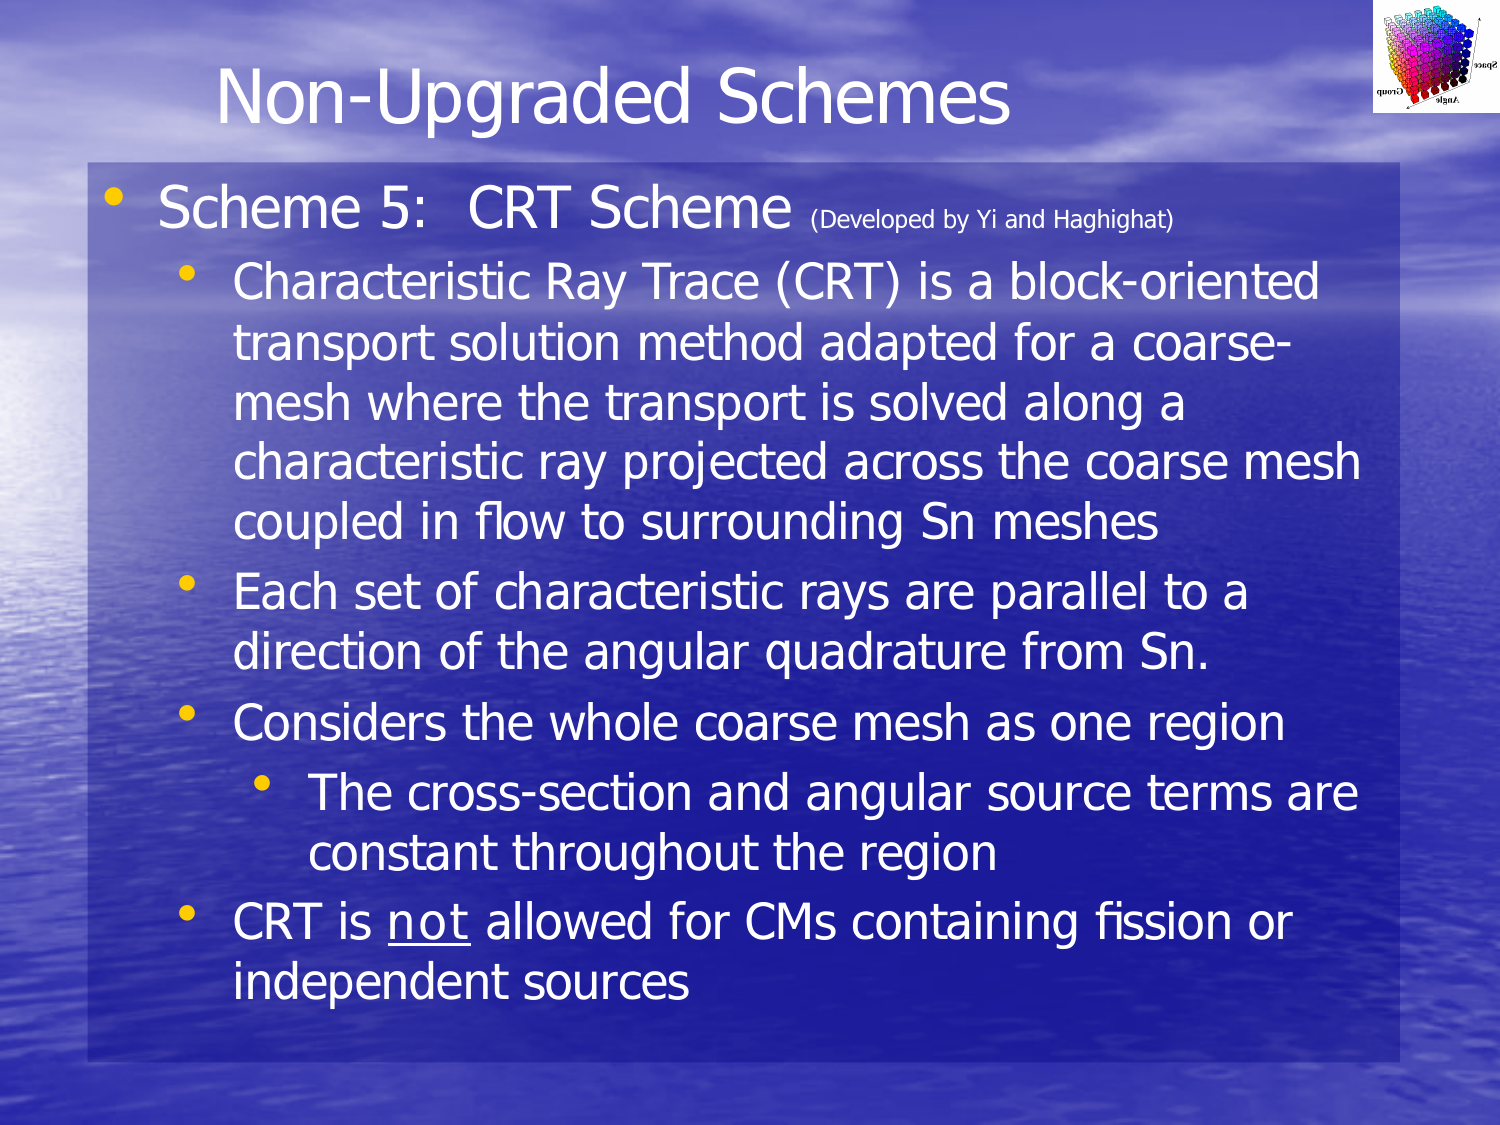

Non-Upgraded Schemes
Scheme 5:  CRT Scheme (Developed by Yi and Haghighat)
Characteristic Ray Trace (CRT) is a block-oriented transport solution method adapted for a coarse-mesh where the transport is solved along a characteristic ray projected across the coarse mesh coupled in flow to surrounding Sn meshes
Each set of characteristic rays are parallel to a direction of the angular quadrature from Sn.
Considers the whole coarse mesh as one region
The cross-section and angular source terms are constant throughout the region
CRT is not allowed for CMs containing fission or independent sources

Still main scheme in many production codes
Simple, fast, linear flux extrapolation
Good in source regions/slowly varying flux
Non-linear “zero fixup” when exiting flux < 0
Prone to unphysical solution oscillations
Very ill-conditioned for parallel processing